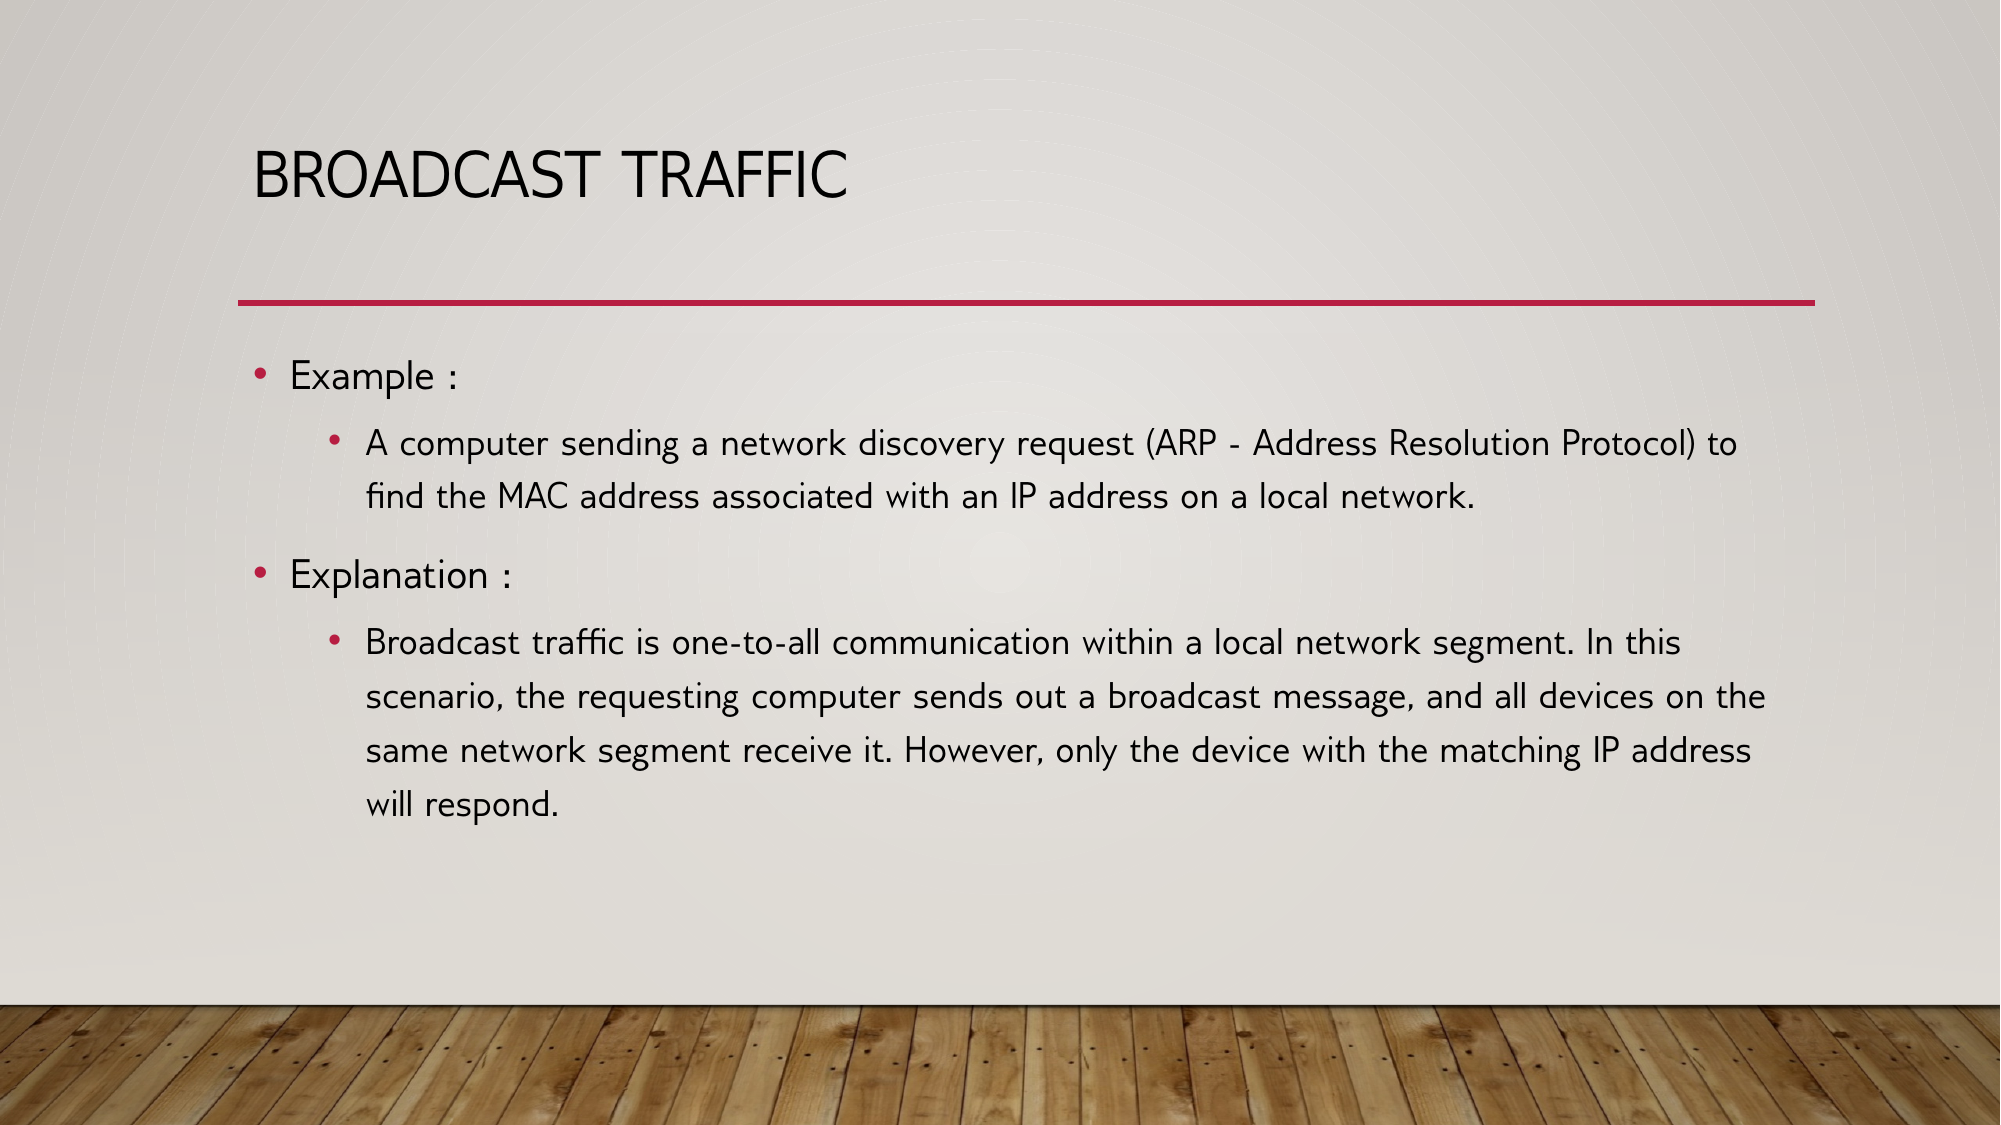

# BROADCAST TRAFFIC
Example :
A computer sending a network discovery request (ARP - Address Resolution Protocol) to find the MAC address associated with an IP address on a local network.
Explanation :
Broadcast traffic is one-to-all communication within a local network segment. In this scenario, the requesting computer sends out a broadcast message, and all devices on the same network segment receive it. However, only the device with the matching IP address will respond.